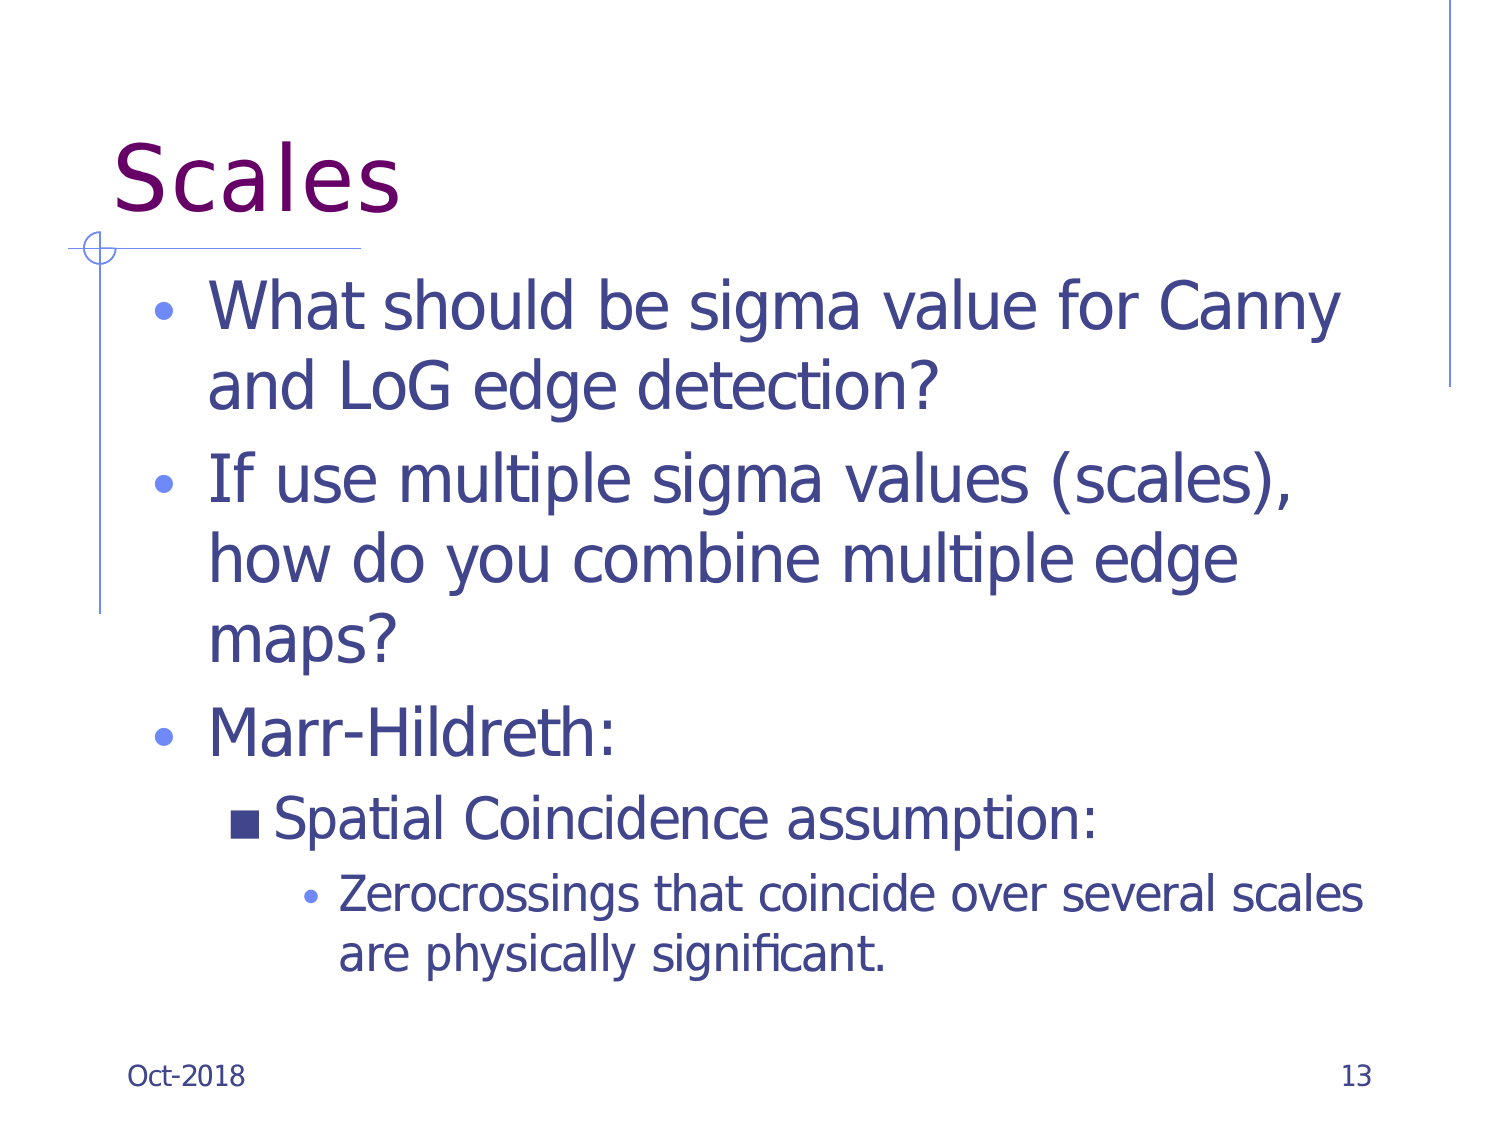

# Scales
What should be sigma value for Canny and LoG edge detection?
If use multiple sigma values (scales), how do you combine multiple edge maps?
Marr-Hildreth:
Spatial Coincidence assumption:
Zerocrossings that coincide over several scales are physically significant.
Oct-2018
13